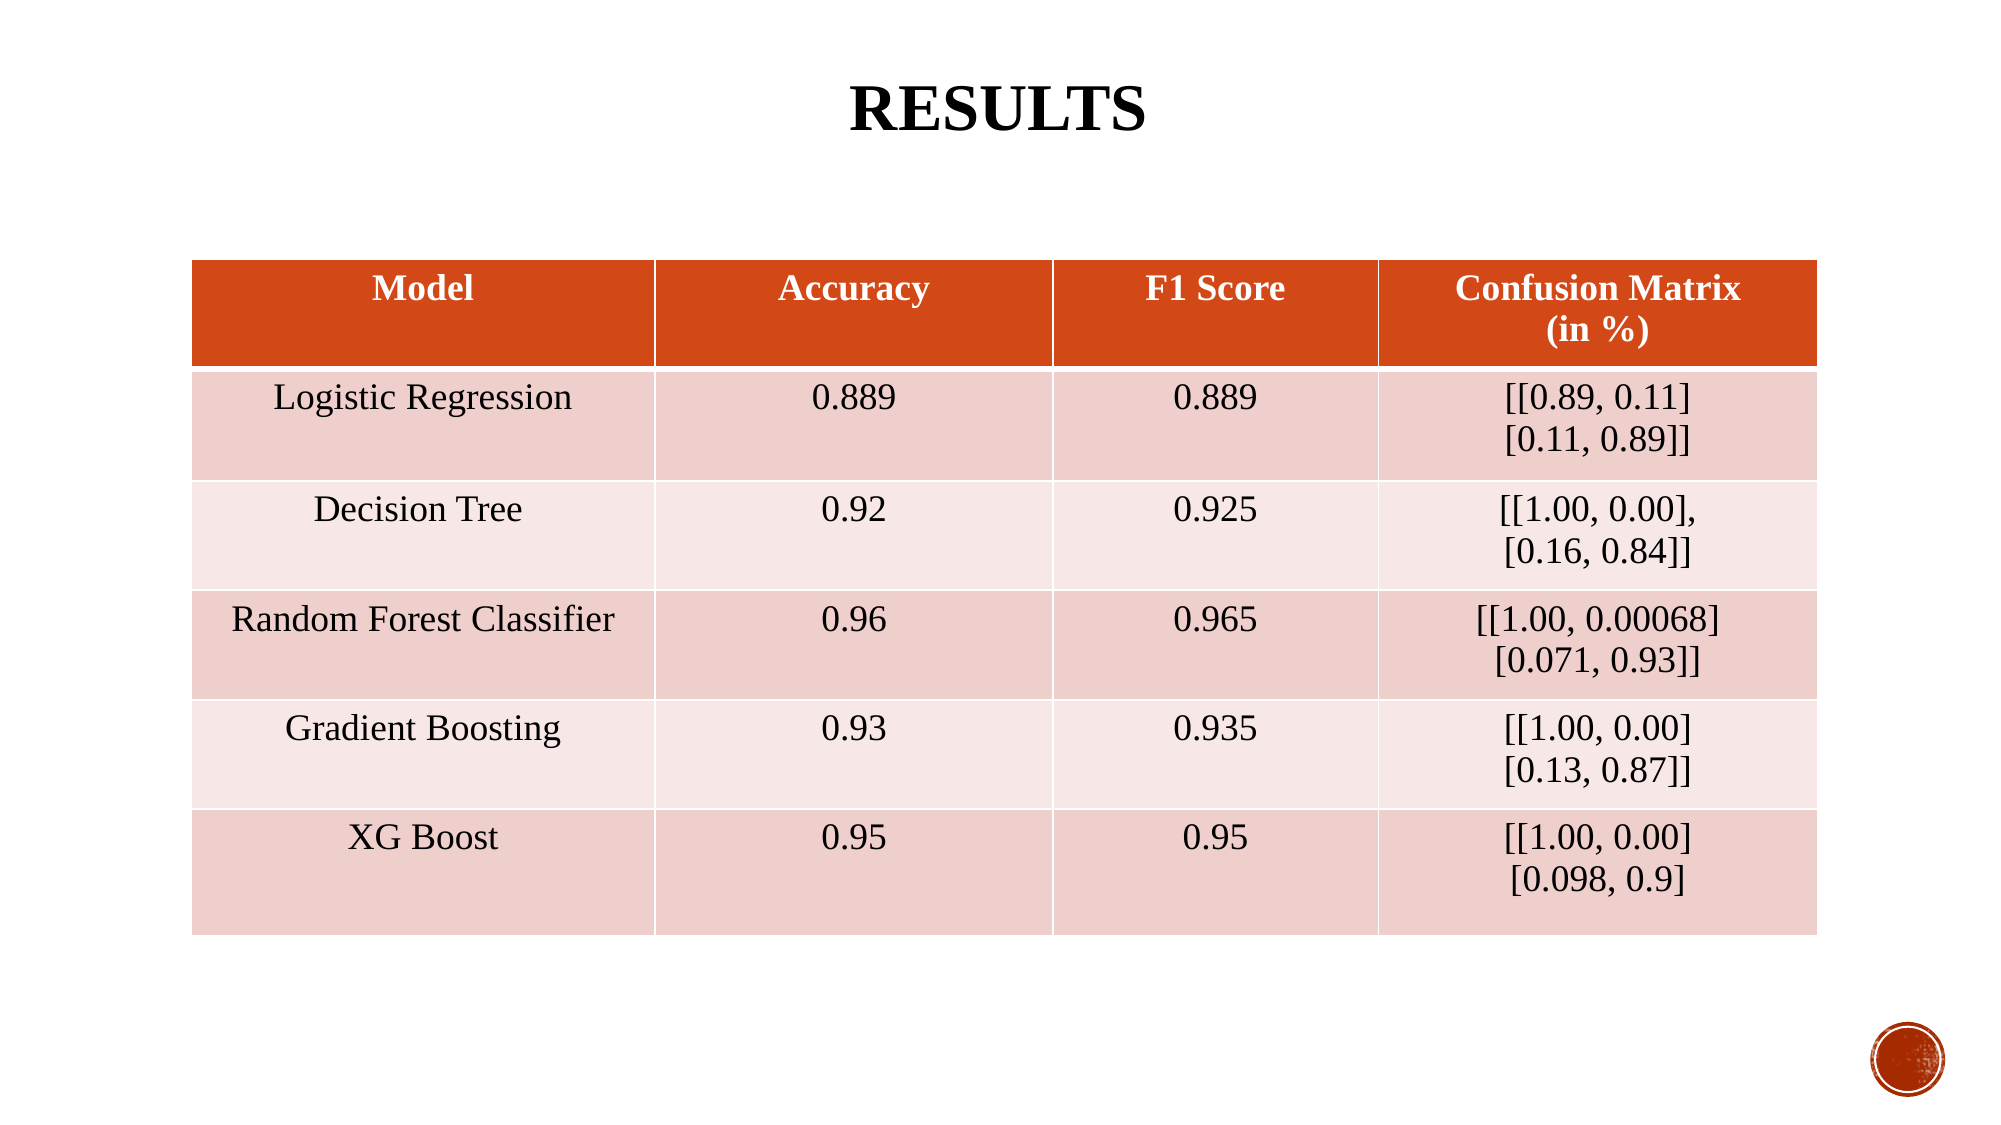

# Results
| Model | Accuracy | F1 Score | Confusion Matrix (in %) |
| --- | --- | --- | --- |
| Logistic Regression | 0.889 | 0.889 | [[0.89, 0.11] [0.11, 0.89]] |
| Decision Tree | 0.92 | 0.925 | [[1.00, 0.00], [0.16, 0.84]] |
| Random Forest Classifier | 0.96 | 0.965 | [[1.00, 0.00068] [0.071, 0.93]] |
| Gradient Boosting | 0.93 | 0.935 | [[1.00, 0.00] [0.13, 0.87]] |
| XG Boost | 0.95 | 0.95 | [[1.00, 0.00] [0.098, 0.9] |